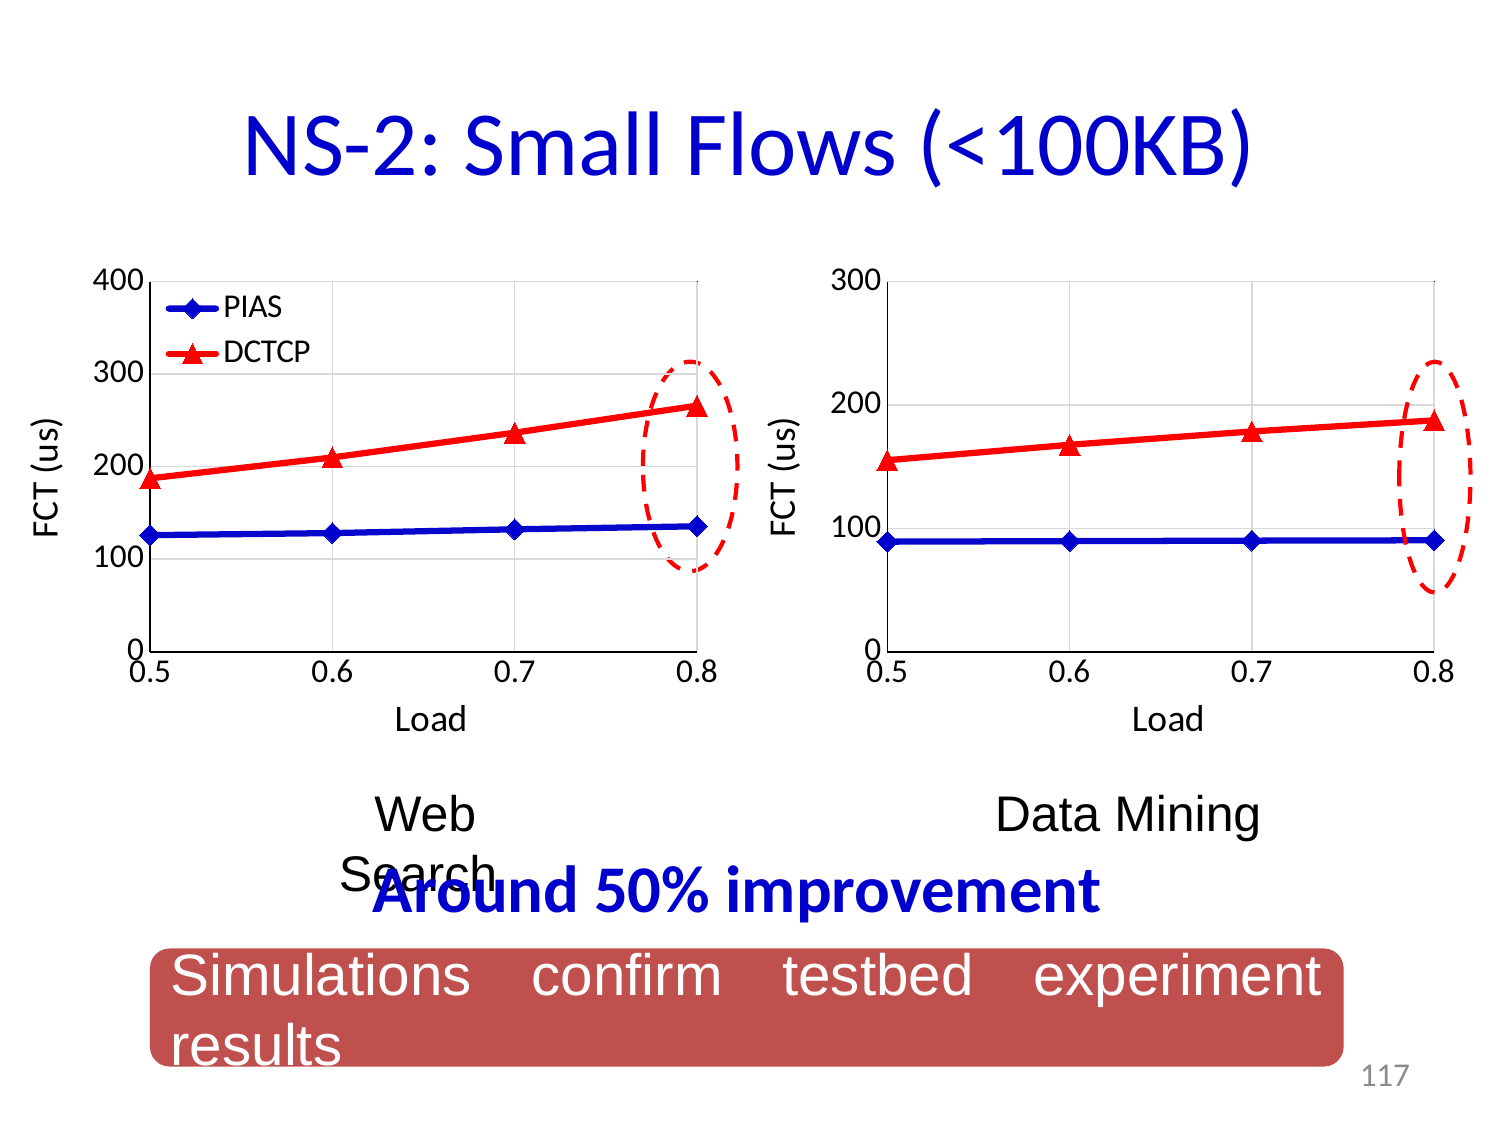

# NS-2: Small Flows (<100KB)

### Chart

| Category | PIAS | DCTCP |
|---|---|---|

### Chart

| Category | PIAS | DCTCP |
|---|---|---|

Web Search
Data Mining
Around 50% improvement
Simulations confirm testbed experiment results
117